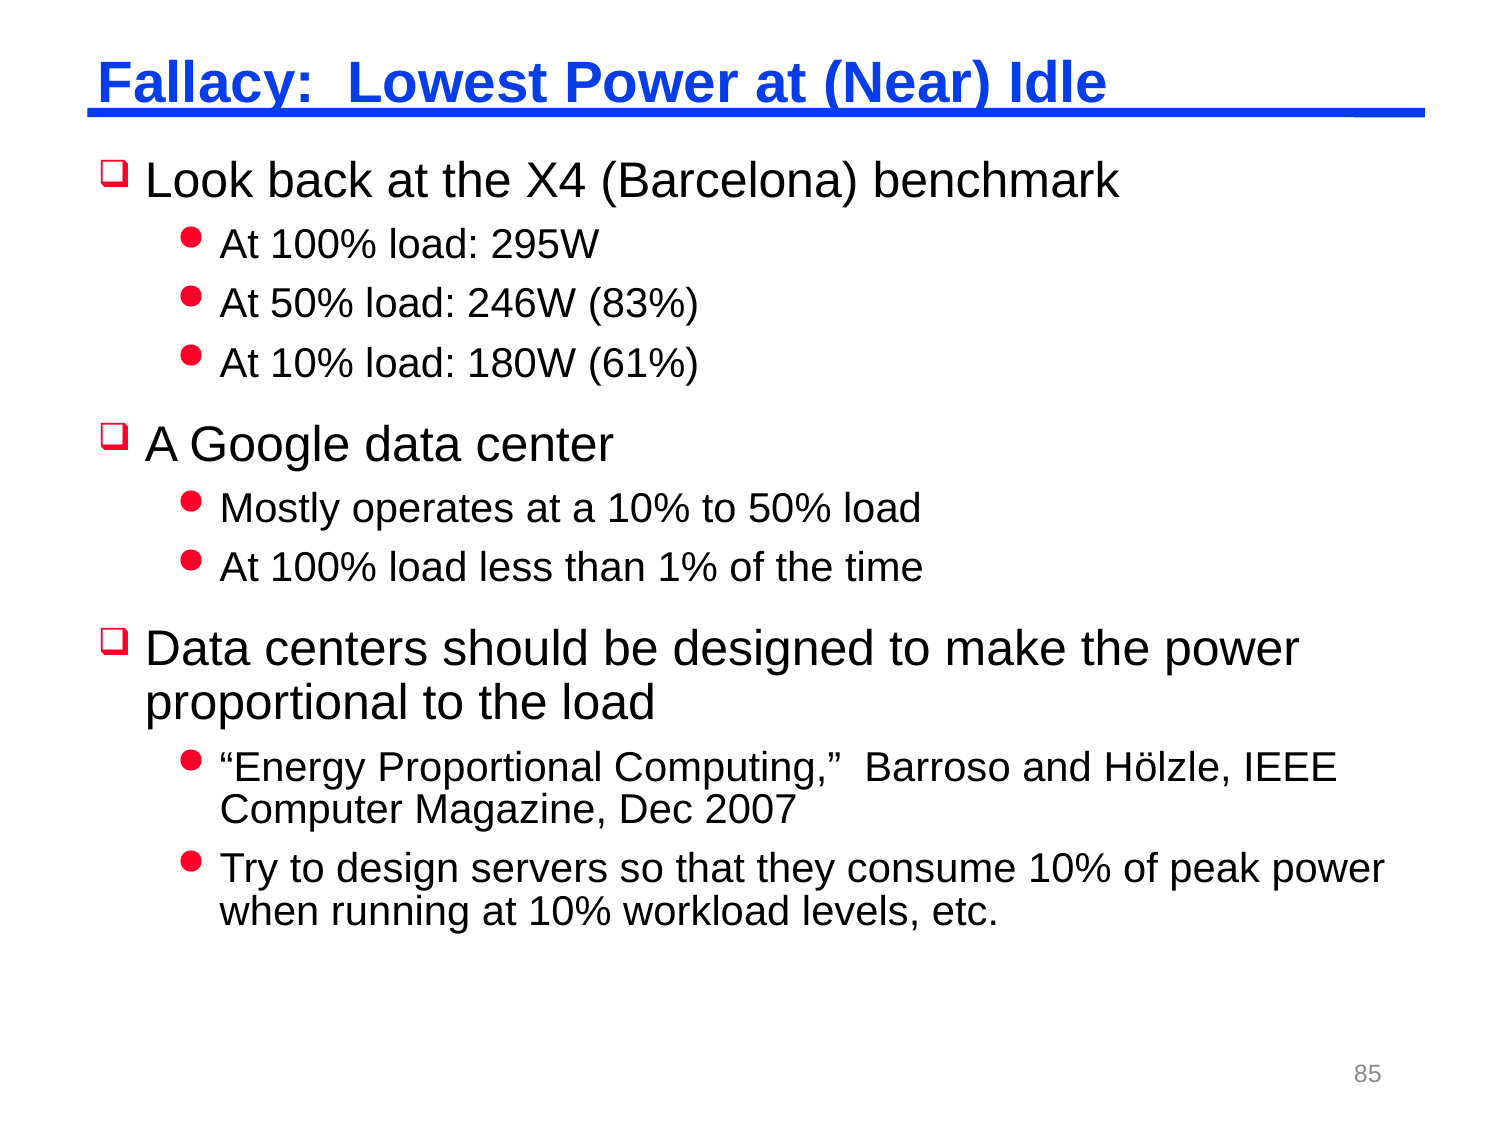

# Fallacy:  Lowest Power at (Near) Idle
Look back at the X4 (Barcelona) benchmark
At 100% load: 295W
At 50% load: 246W (83%)
At 10% load: 180W (61%)
A Google data center
Mostly operates at a 10% to 50% load
At 100% load less than 1% of the time
Data centers should be designed to make the power proportional to the load
“Energy Proportional Computing,”  Barroso and Hӧlzle, IEEE Computer Magazine, Dec 2007
Try to design servers so that they consume 10% of peak power when running at 10% workload levels, etc.
85